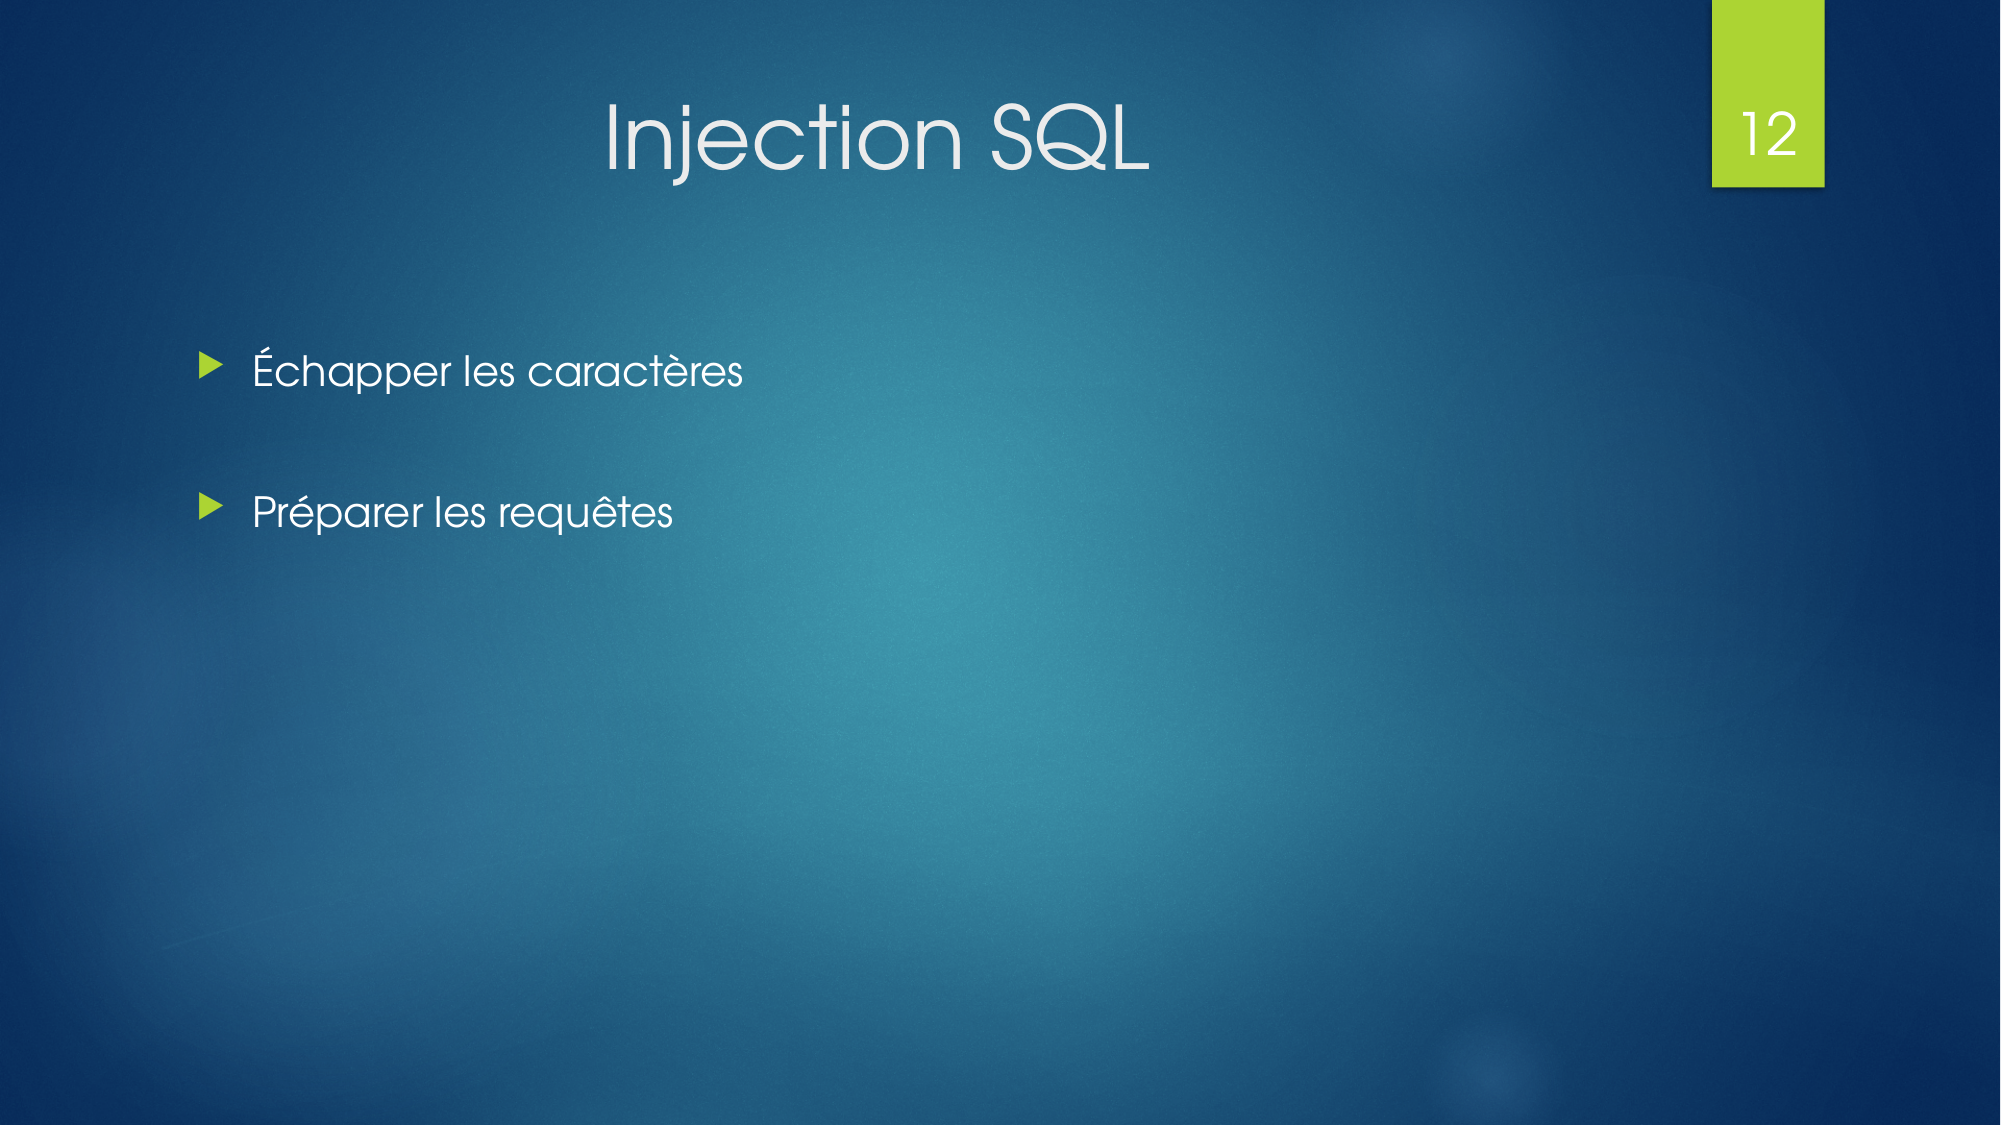

12
# Injection SQL
Échapper les caractères

Préparer les requêtes